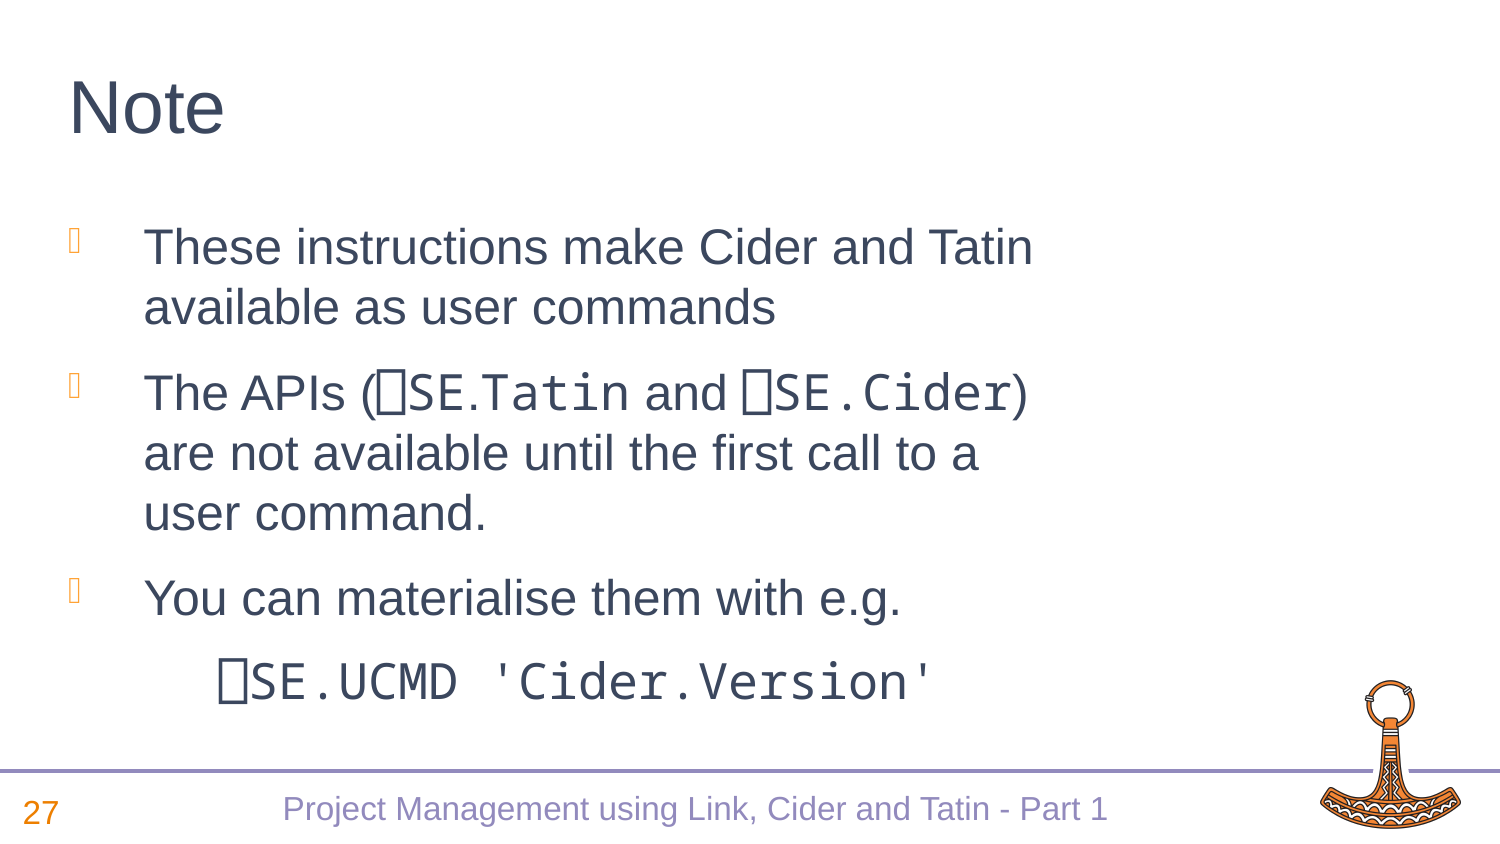

# Note
These instructions make Cider and Tatin available as user commands
The APIs (⎕SE.Tatin and ⎕SE.Cider) are not available until the first call to a user command.
You can materialise them with e.g.
	⎕SE.UCMD 'Cider.Version'